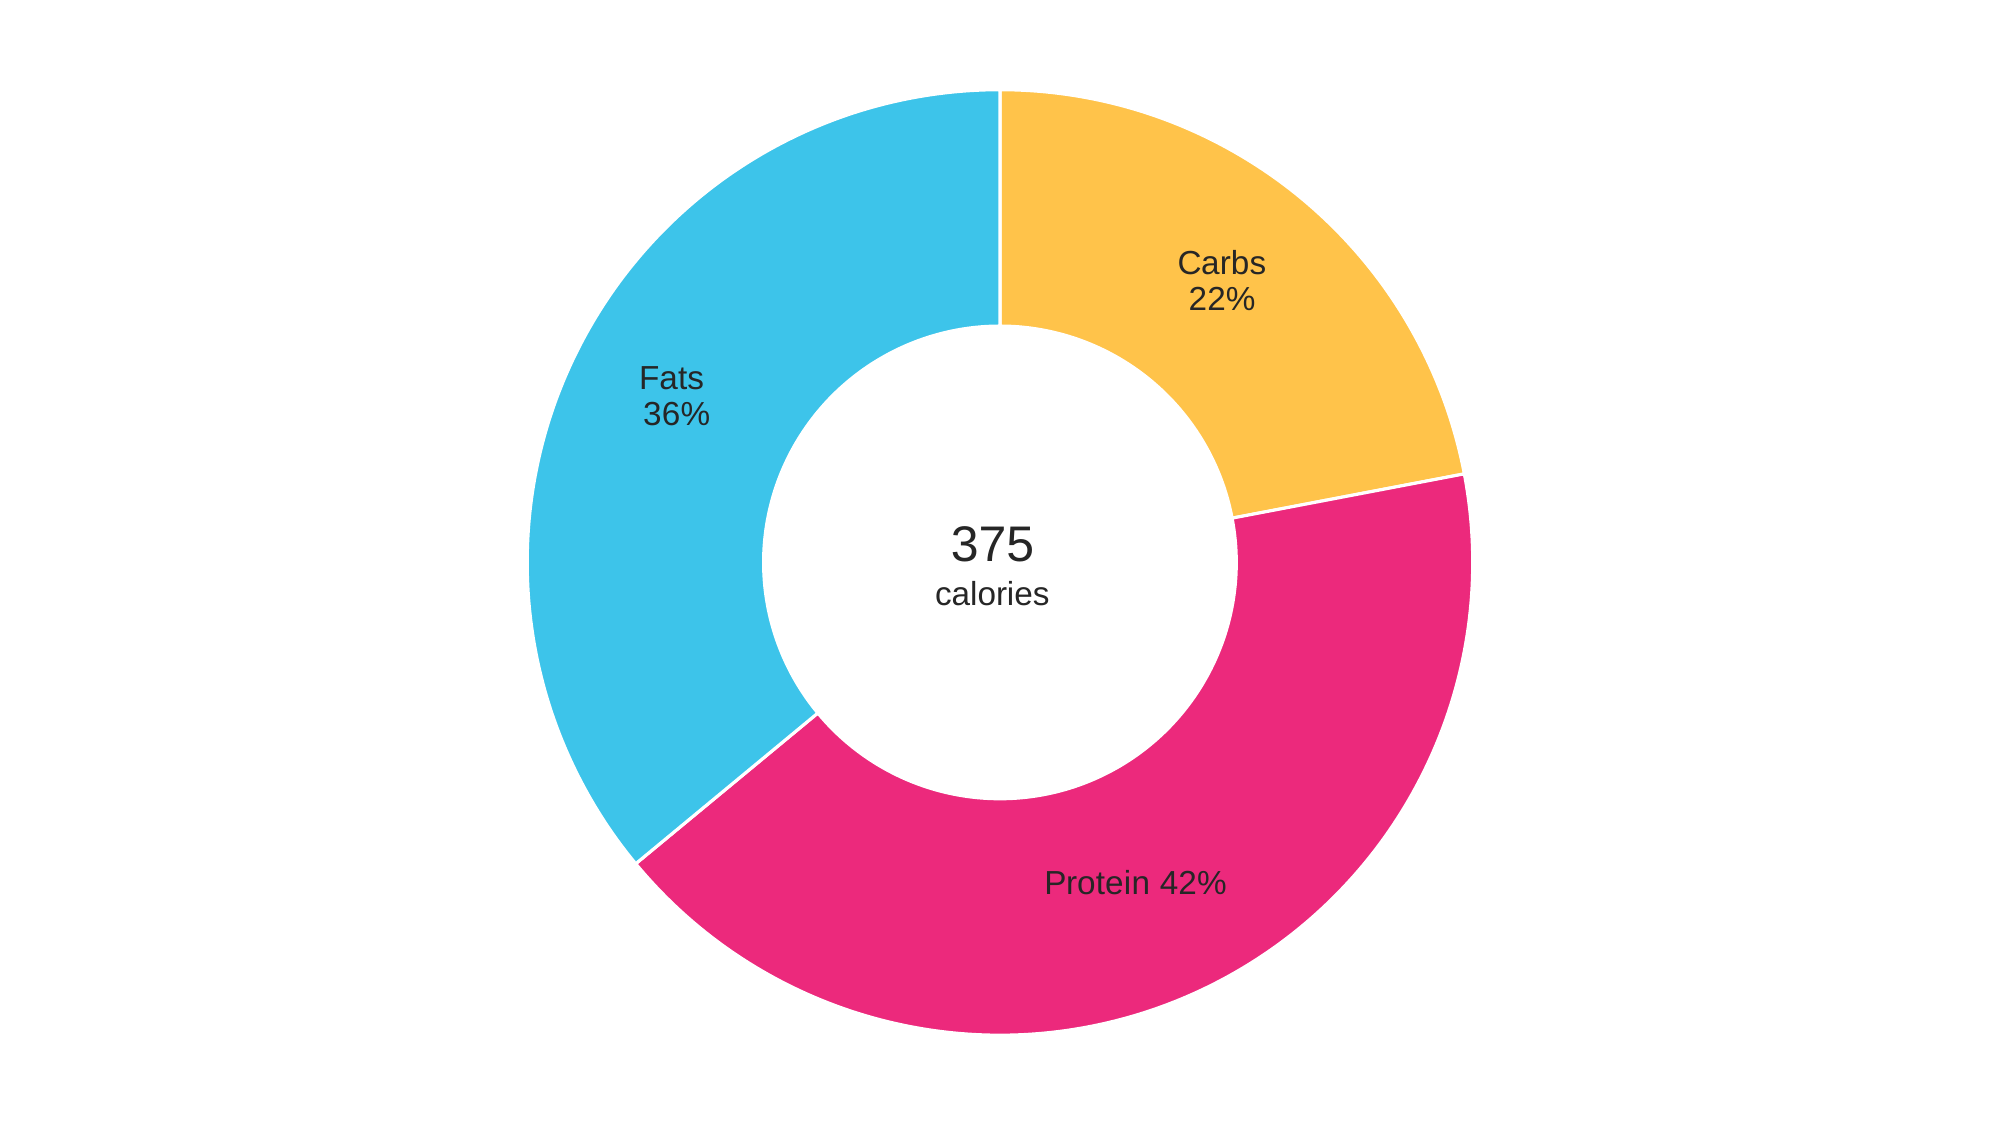

### Chart

| Category | Macros |
|---|---|
| Carbs | 0.22 |
| Protein | 0.42 |
| Fats | 0.36 |
Salmon, brown rice, and asparagus
375
calories